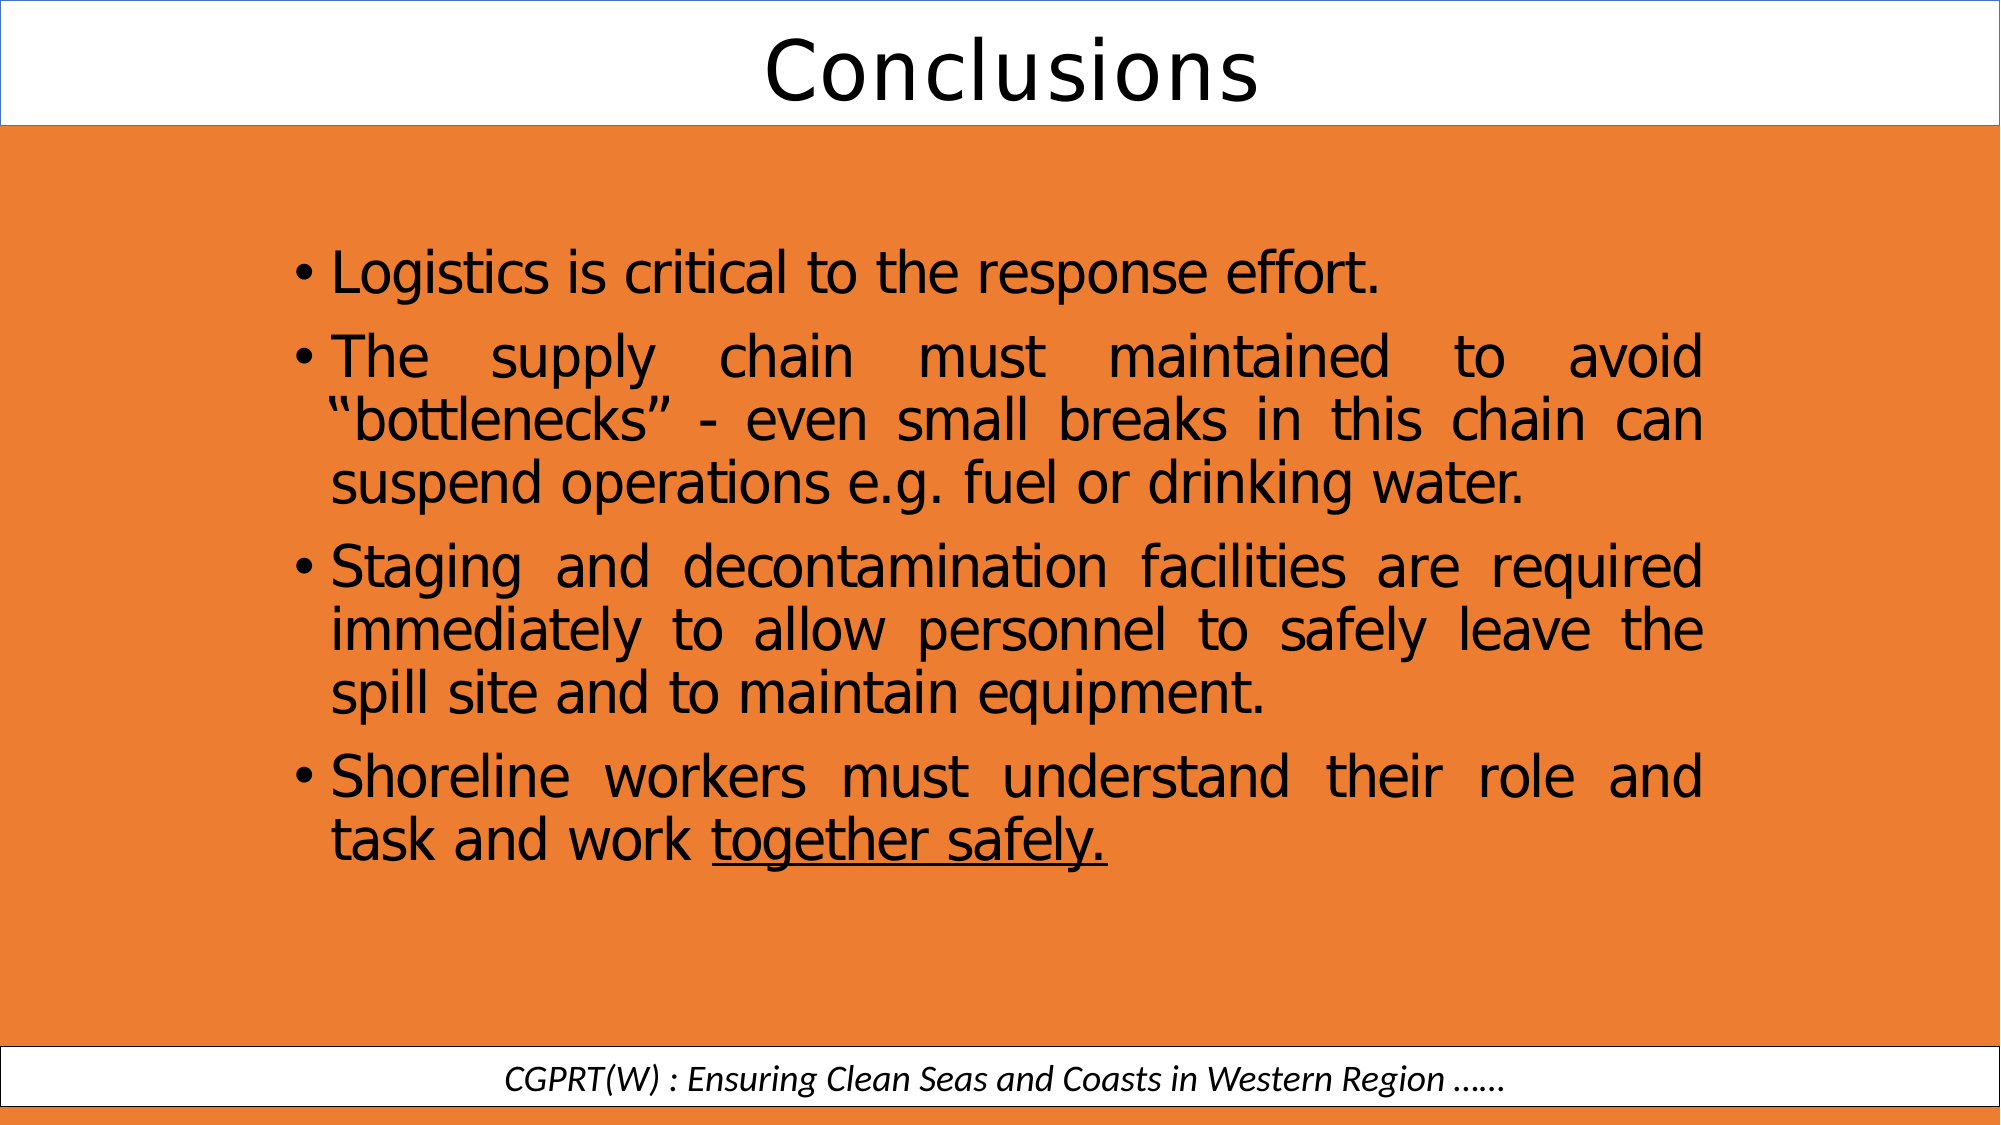

Conclusions
Logistics is critical to the response effort.
The supply chain must maintained to avoid “bottlenecks” − even small breaks in this chain can suspend operations e.g. fuel or drinking water.
Staging and decontamination facilities are required immediately to allow personnel to safely leave the spill site and to maintain equipment.
Shoreline workers must understand their role and task and work together safely.

 CGPRT(W) : Ensuring Clean Seas and Coasts in Western Region ……